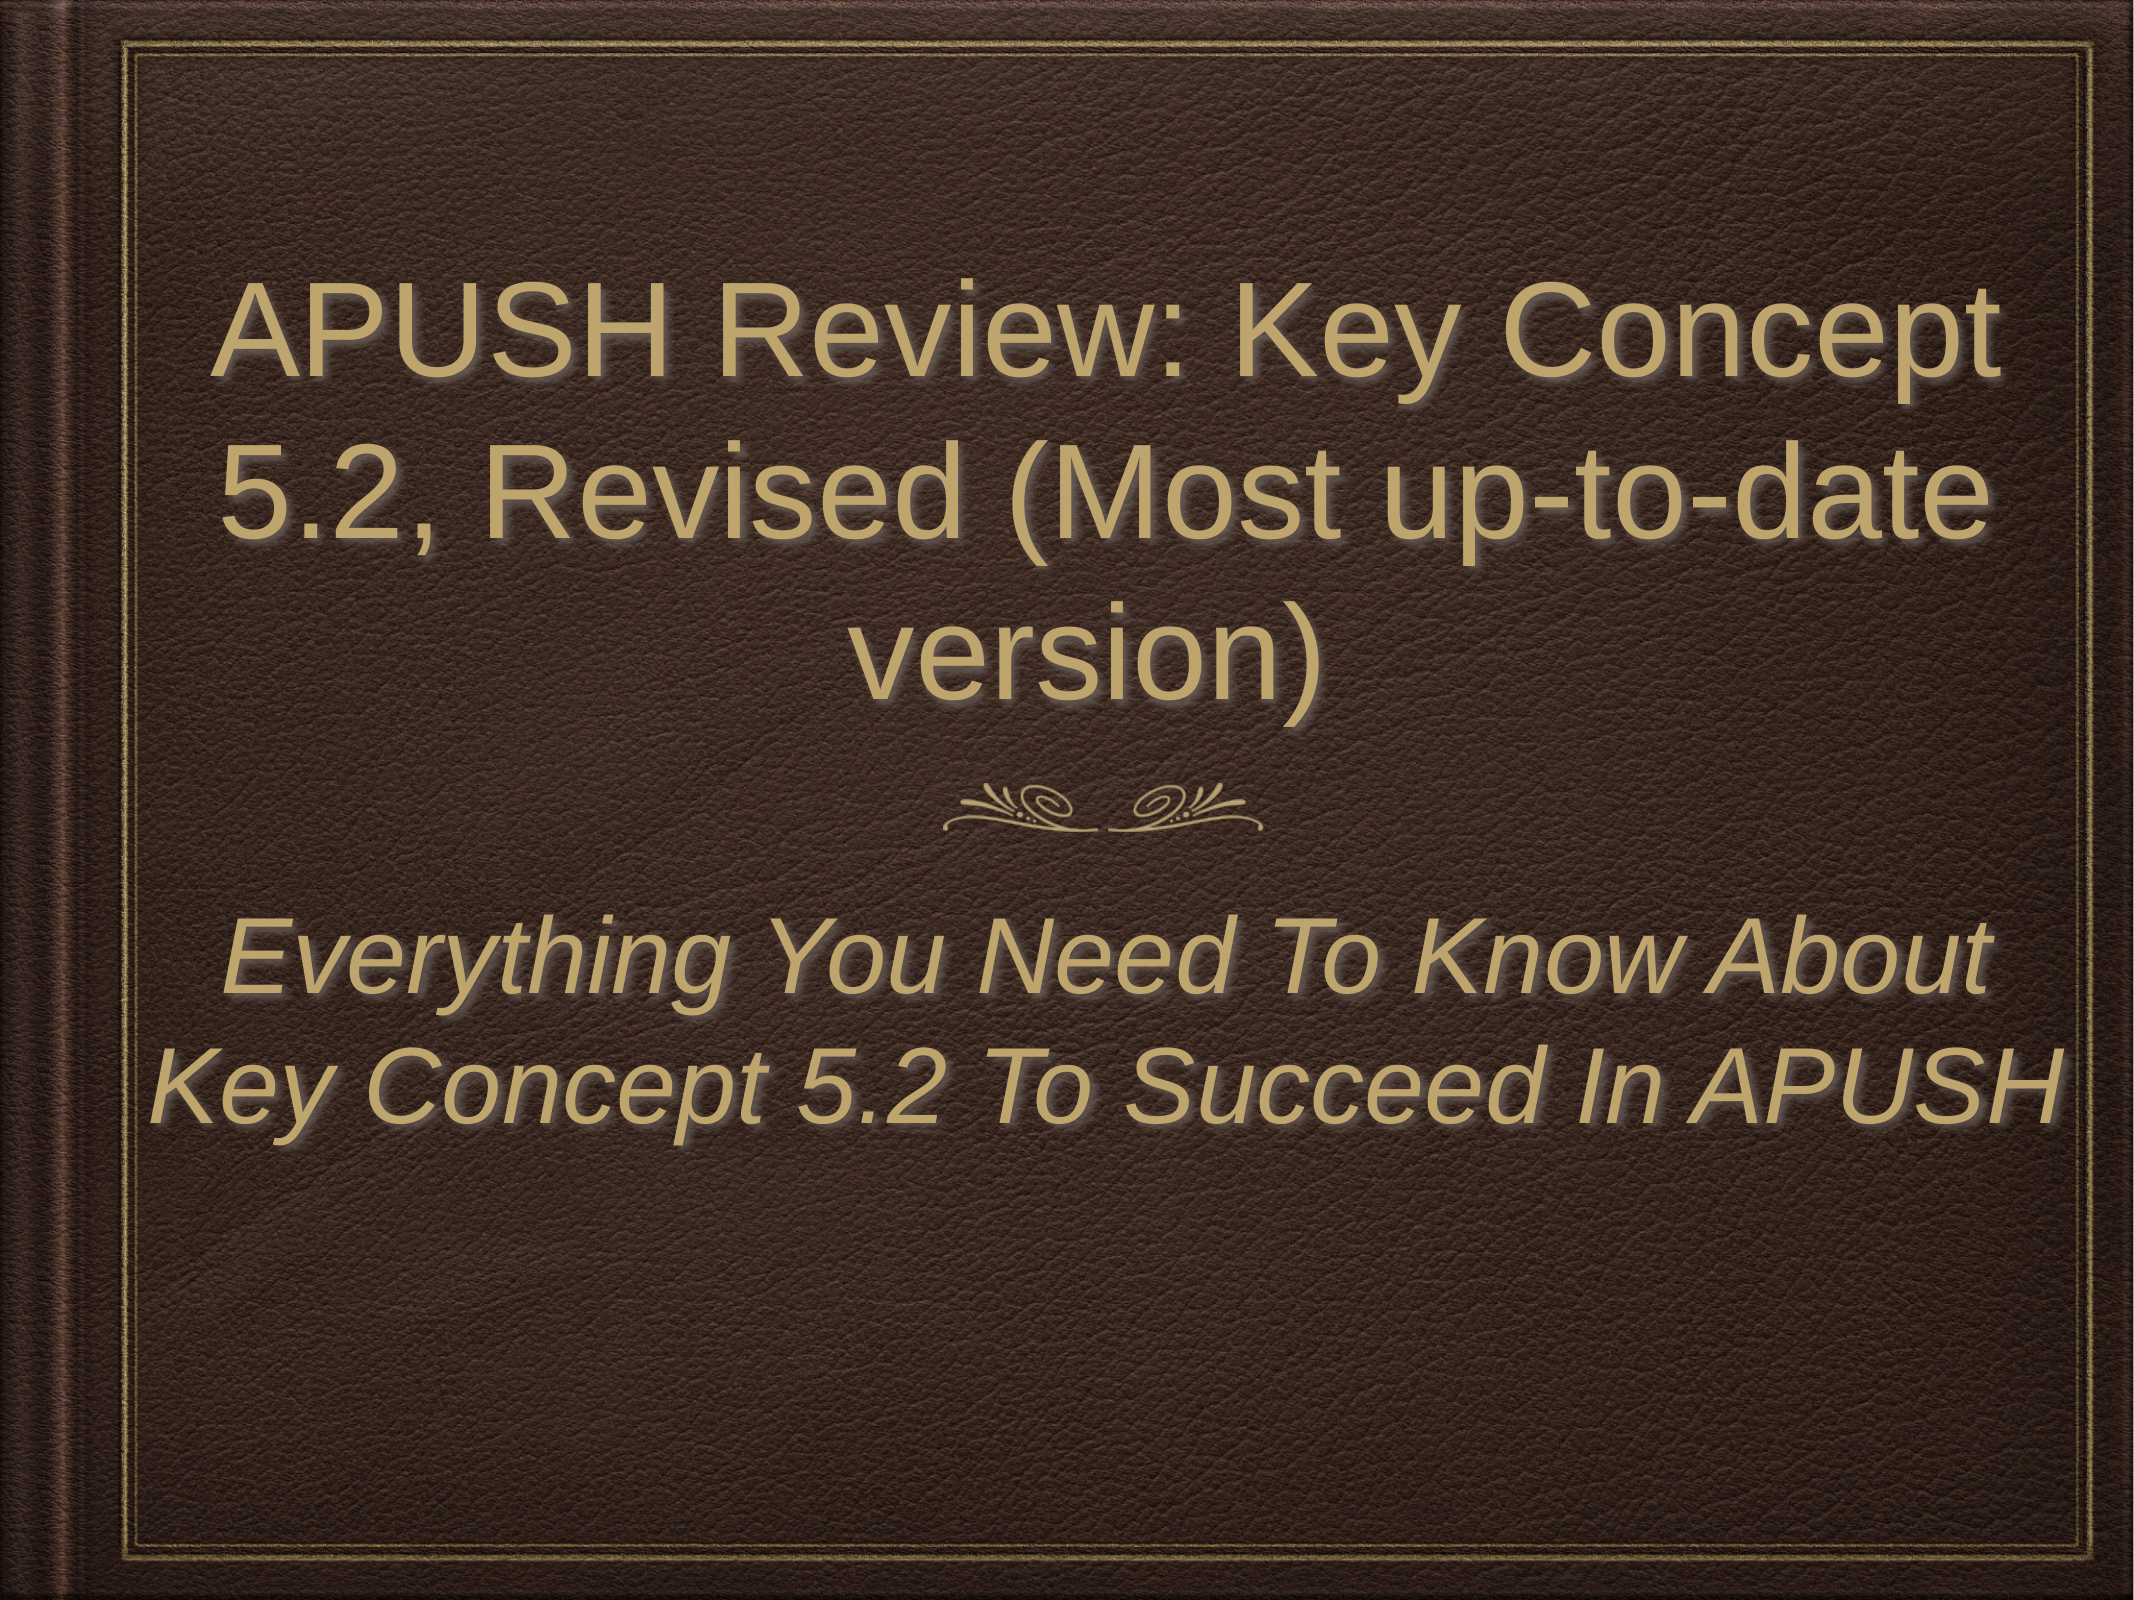

# APUSH Review: Key Concept 5.2, Revised (Most up-to-date version)
Everything You Need To Know About Key Concept 5.2 To Succeed In APUSH